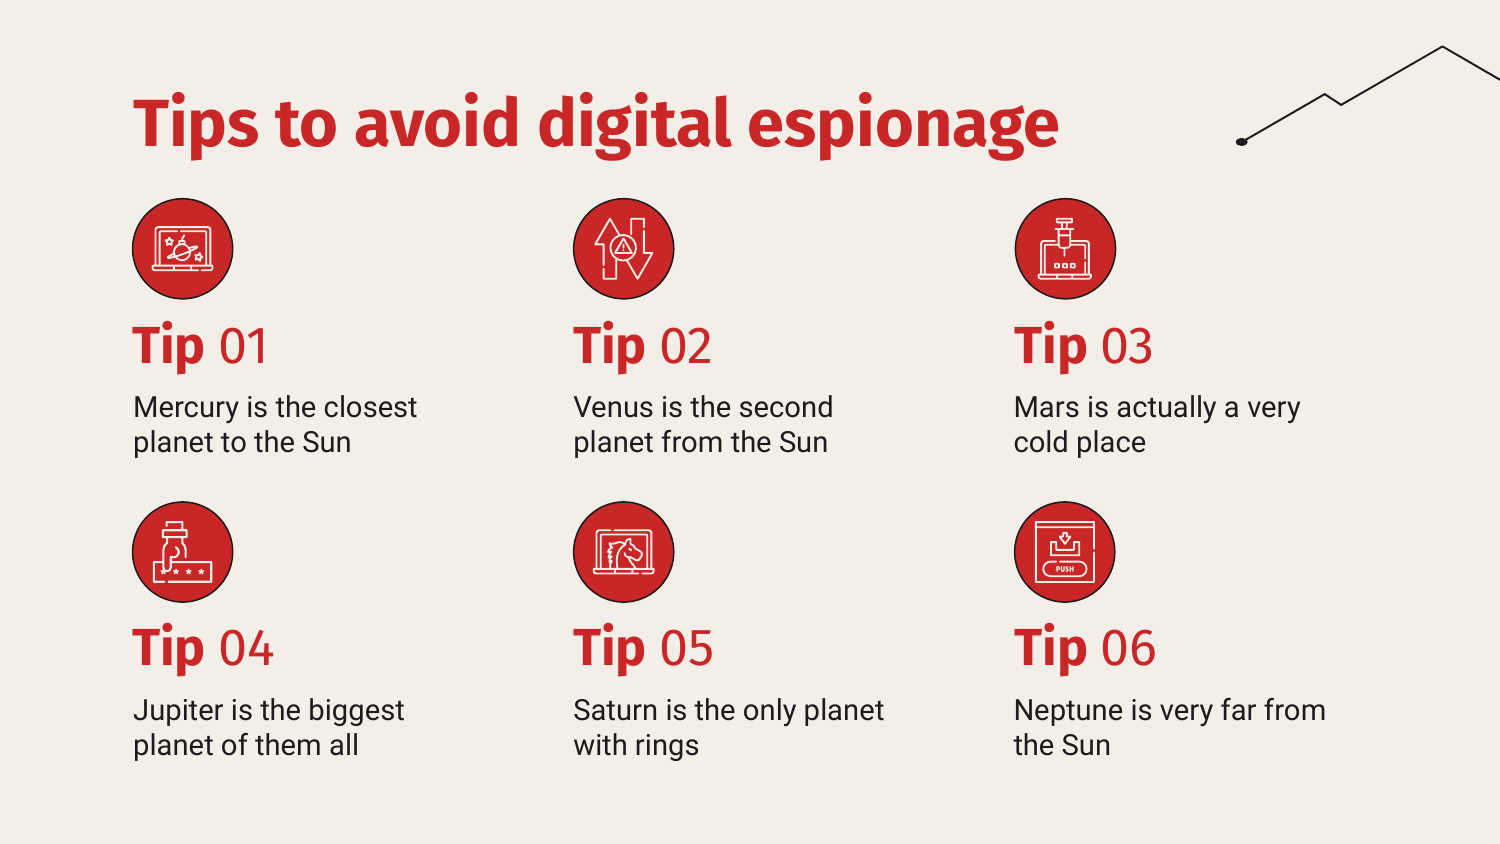

# Tips to avoid digital espionage

Tip 01
Tip 02
Tip 03
Mercury is the closest planet to the Sun
Venus is the second planet from the Sun
Mars is actually a very cold place

Tip 04
Tip 05
Tip 06
Neptune is very far from the Sun
Jupiter is the biggest planet of them all
Saturn is the only planet with rings